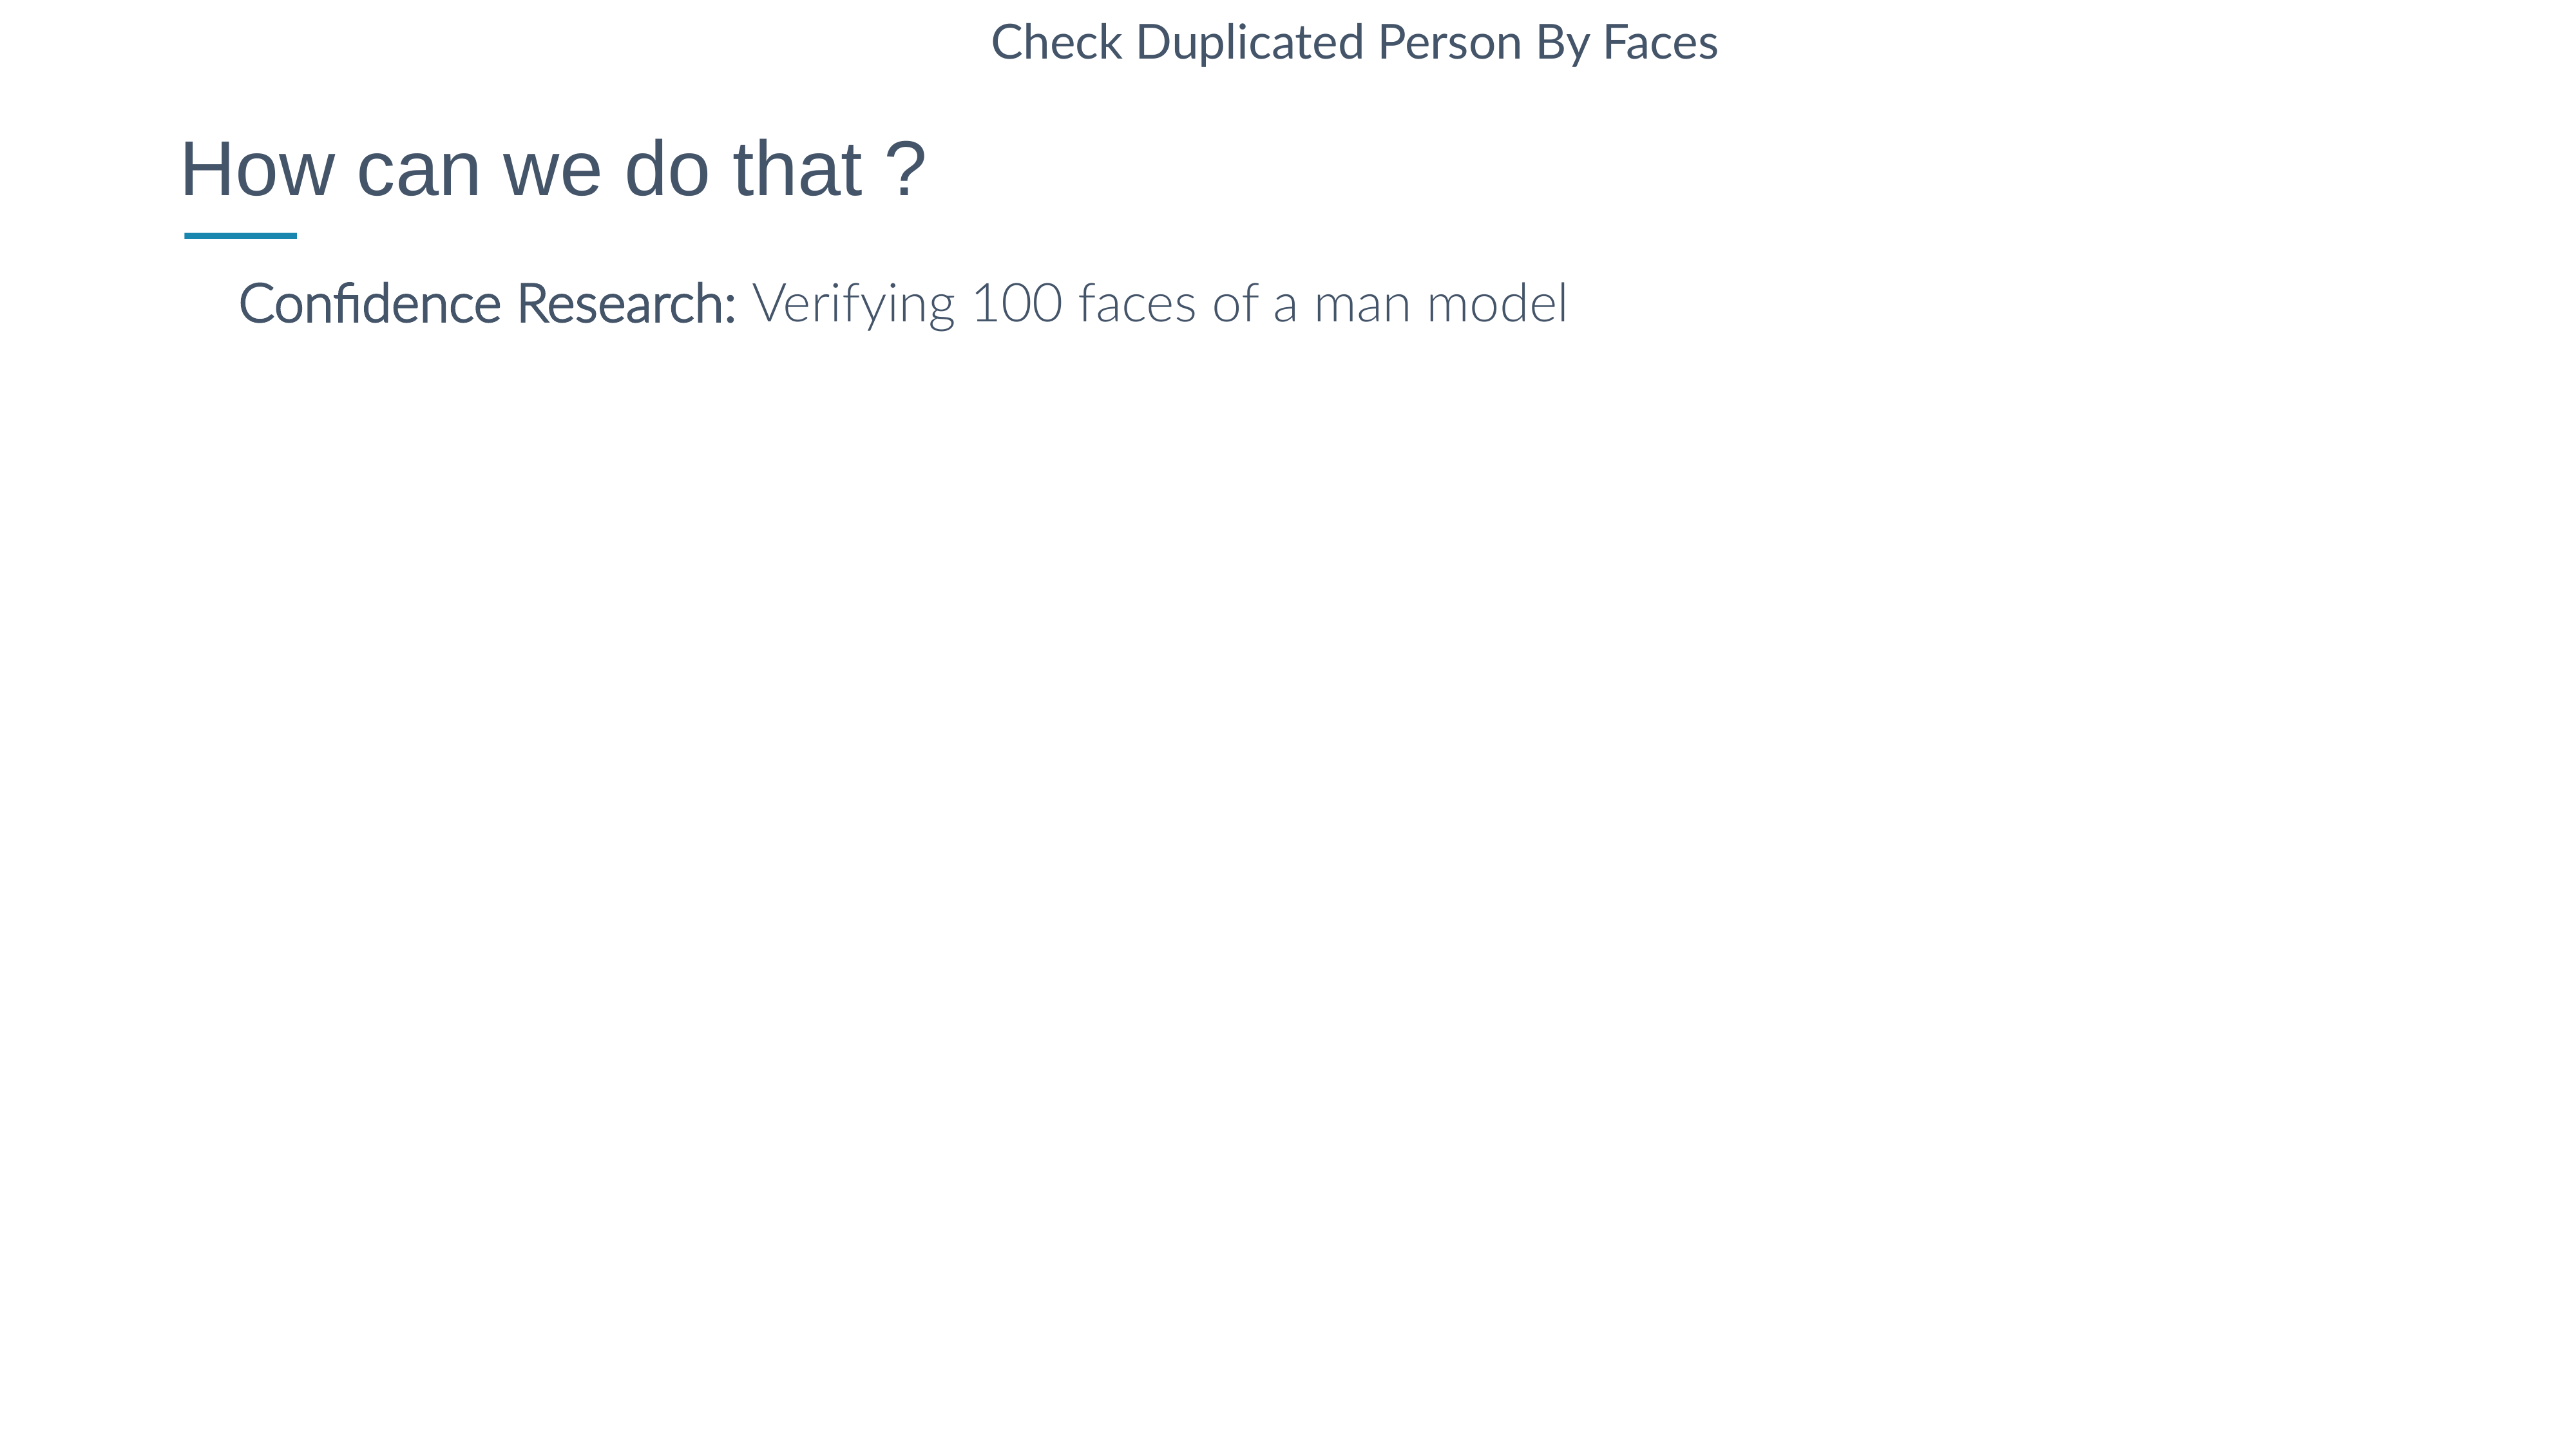

Check Duplicated Person By Faces
How can we do that ?

Confidence Research: Verifying 100 faces of a man model